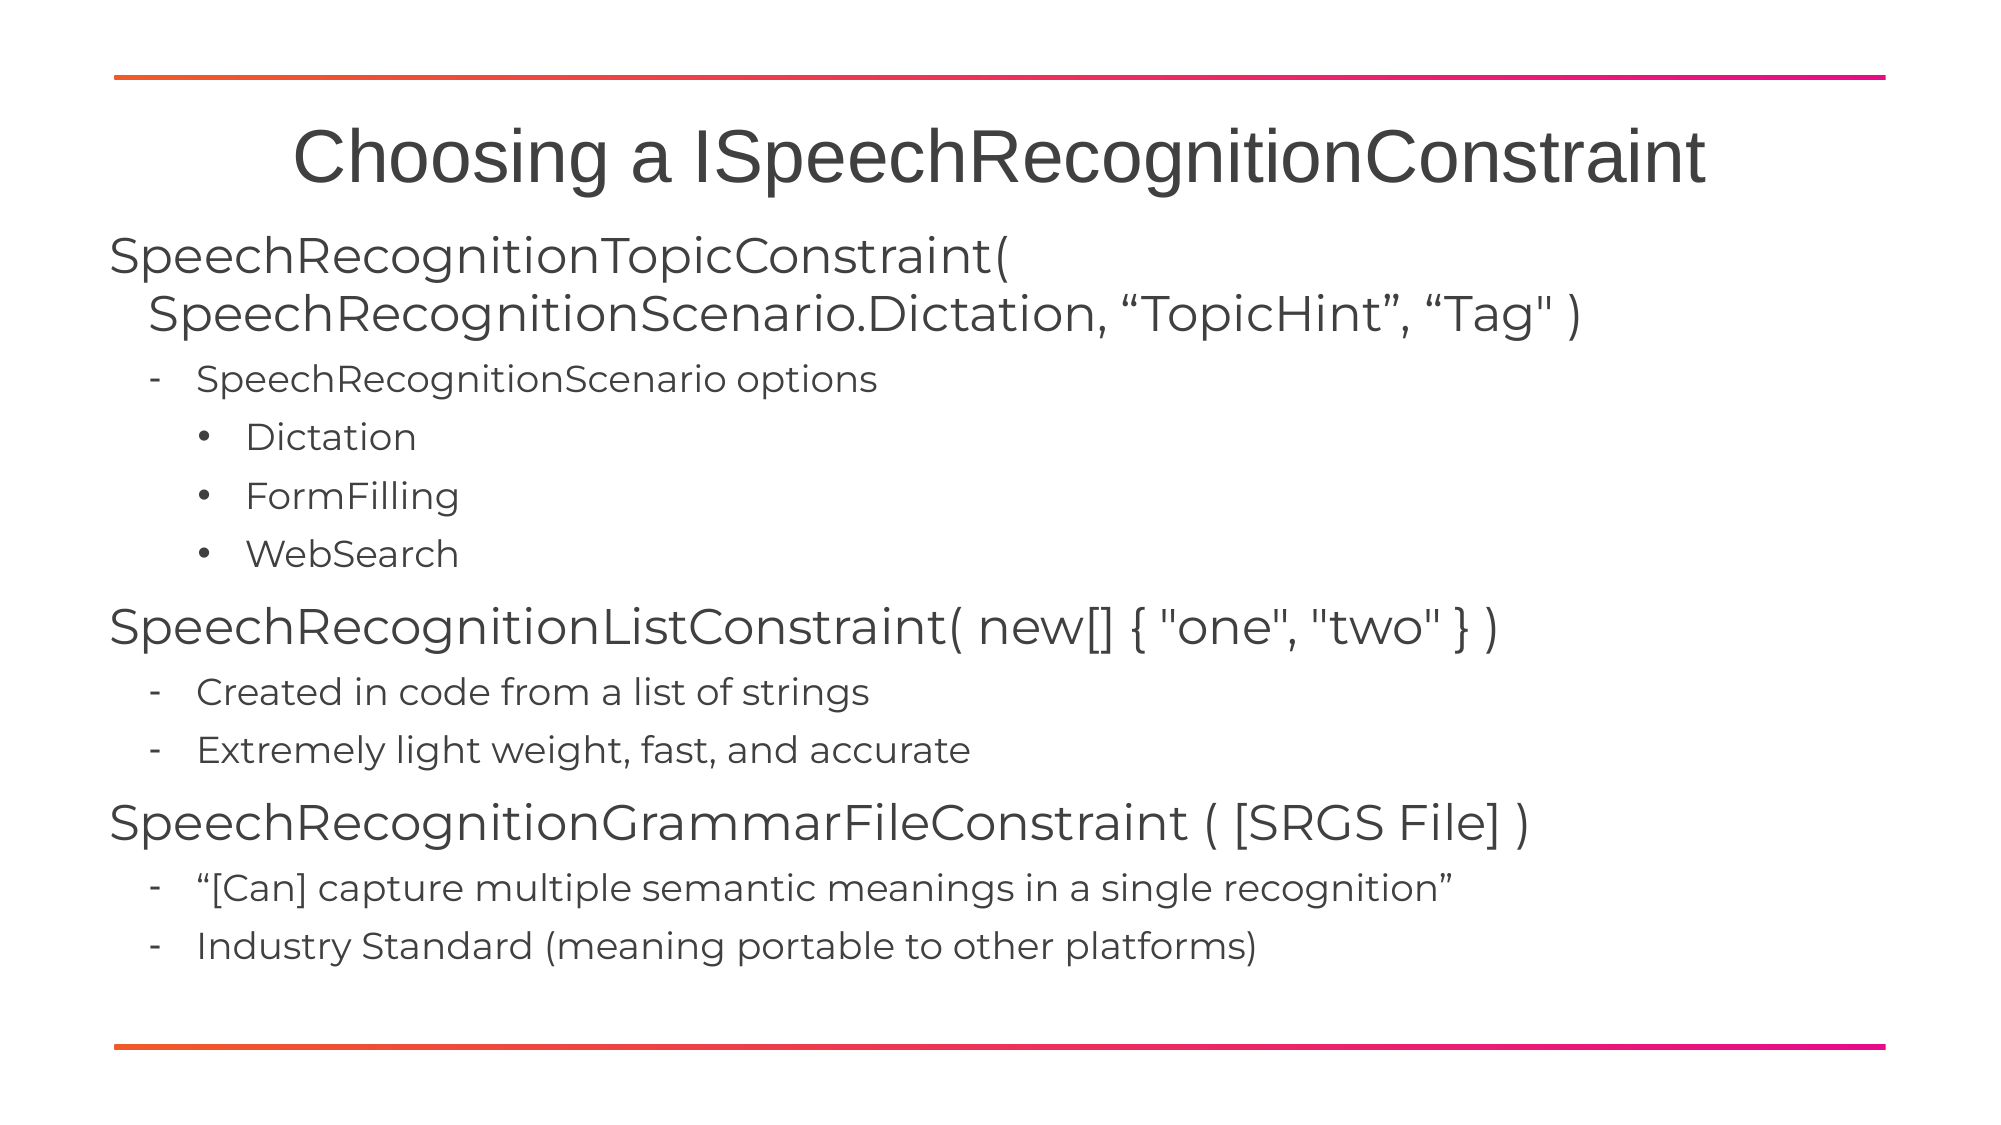

# Choosing a ISpeechRecognitionConstraint
SpeechRecognitionTopicConstraint(
SpeechRecognitionScenario.Dictation, “TopicHint”, “Tag" )
SpeechRecognitionScenario options
Dictation
FormFilling
WebSearch
SpeechRecognitionListConstraint( new[] { "one", "two" } )
Created in code from a list of strings
Extremely light weight, fast, and accurate
SpeechRecognitionGrammarFileConstraint ( [SRGS File] )
“[Can] capture multiple semantic meanings in a single recognition”
Industry Standard (meaning portable to other platforms)